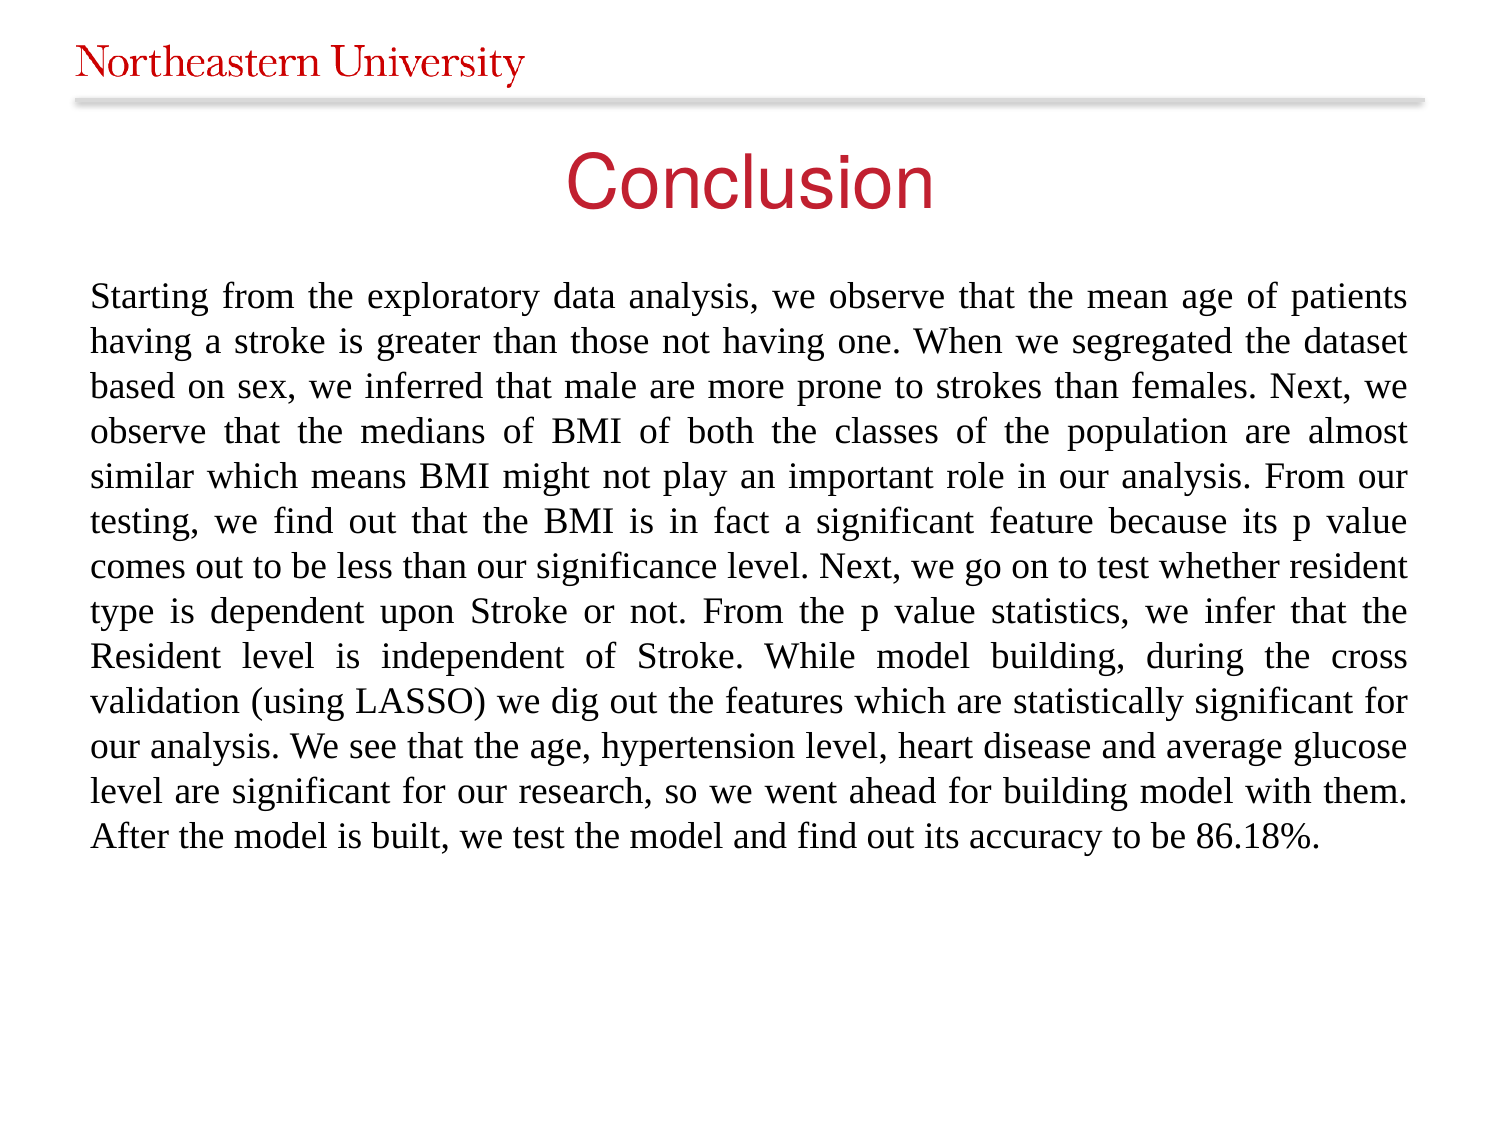

# Conclusion
Starting from the exploratory data analysis, we observe that the mean age of patients having a stroke is greater than those not having one. When we segregated the dataset based on sex, we inferred that male are more prone to strokes than females. Next, we observe that the medians of BMI of both the classes of the population are almost similar which means BMI might not play an important role in our analysis. From our testing, we find out that the BMI is in fact a significant feature because its p value comes out to be less than our significance level. Next, we go on to test whether resident type is dependent upon Stroke or not. From the p value statistics, we infer that the Resident level is independent of Stroke. While model building, during the cross validation (using LASSO) we dig out the features which are statistically significant for our analysis. We see that the age, hypertension level, heart disease and average glucose level are significant for our research, so we went ahead for building model with them. After the model is built, we test the model and find out its accuracy to be 86.18%.